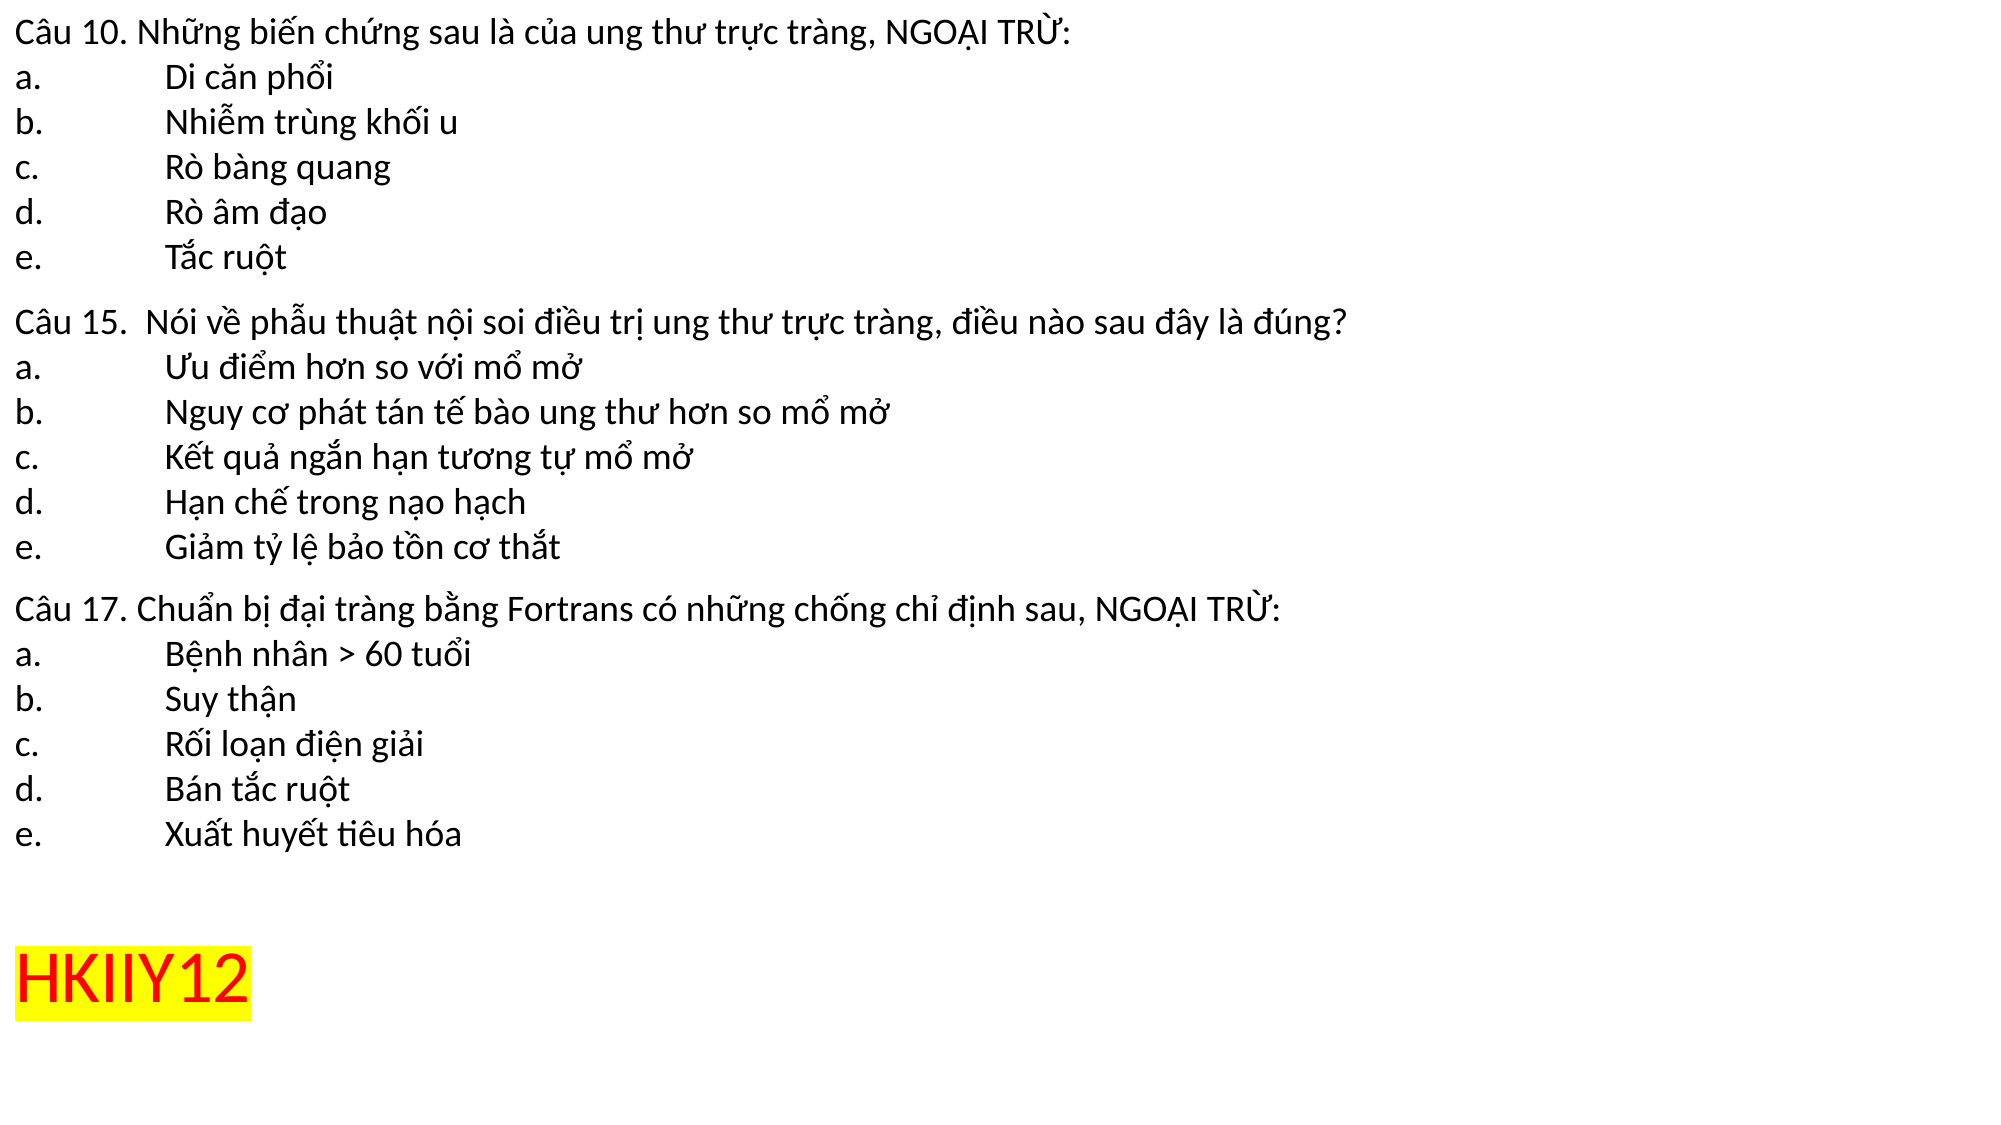

Câu 10. Những biến chứng sau là của ung thư trực tràng, NGOẠI TRỪ:
a.	Di căn phổi
b.	Nhiễm trùng khối u
c.	Rò bàng quang
d.	Rò âm đạo
e.	Tắc ruột
Câu 15.  Nói về phẫu thuật nội soi điều trị ung thư trực tràng, điều nào sau đây là đúng?
a.	Ưu điểm hơn so với mổ mở
b.	Nguy cơ phát tán tế bào ung thư hơn so mổ mở
c.	Kết quả ngắn hạn tương tự mổ mở
d.	Hạn chế trong nạo hạch
e.	Giảm tỷ lệ bảo tồn cơ thắt
Câu 17. Chuẩn bị đại tràng bằng Fortrans có những chống chỉ định sau, NGOẠI TRỪ:
a.	Bệnh nhân > 60 tuổi
b.	Suy thận
c.	Rối loạn điện giải
d.	Bán tắc ruột
e.	Xuất huyết tiêu hóa
# HKIIY12